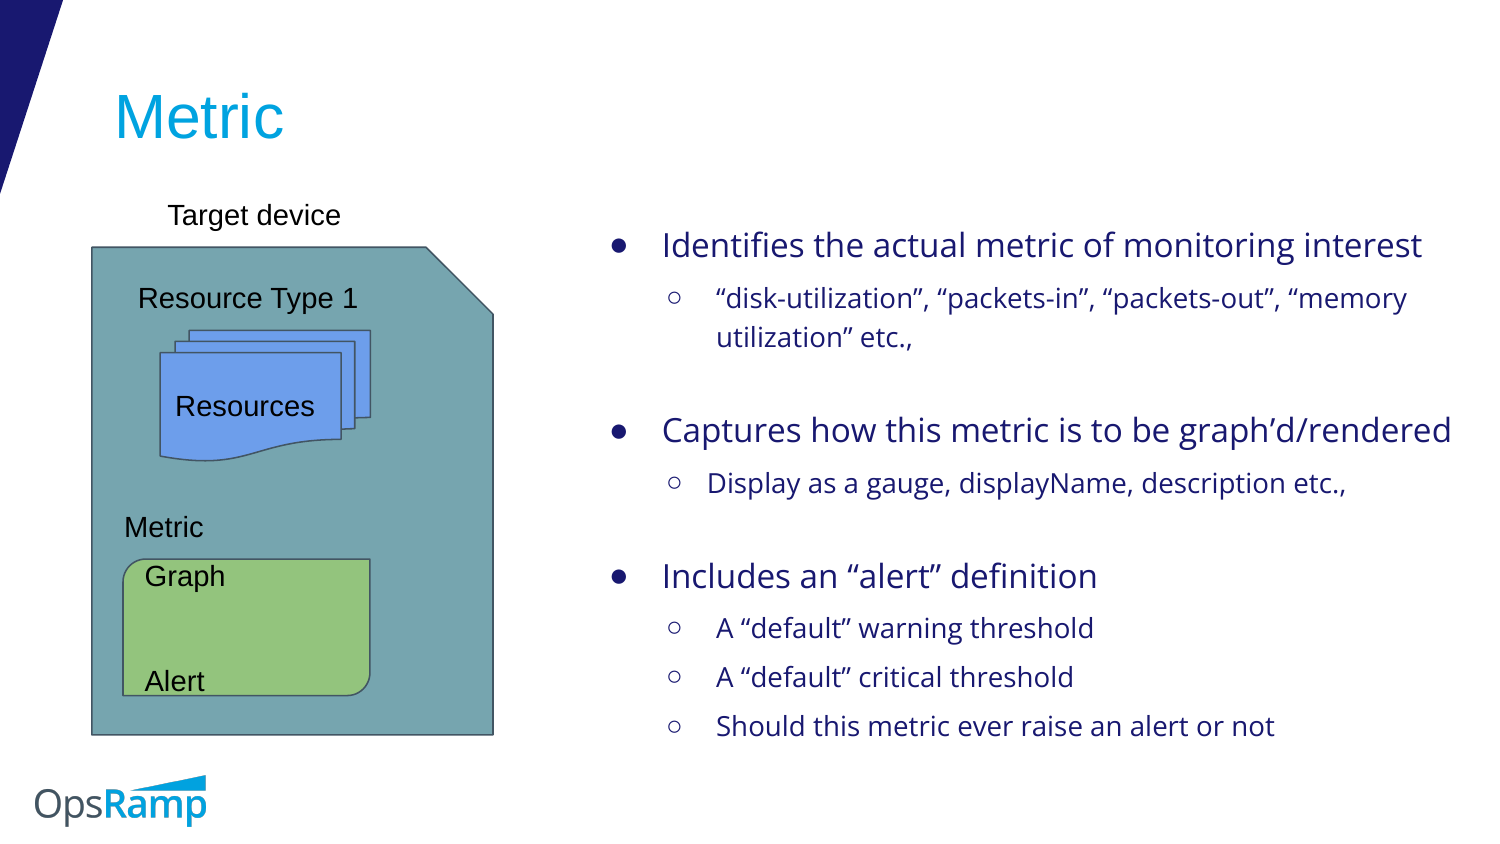

# Metric
Target device
Identifies the actual metric of monitoring interest
“disk-utilization”, “packets-in”, “packets-out”, “memory utilization” etc.,

Captures how this metric is to be graph’d/rendered
Display as a gauge, displayName, description etc.,

Includes an “alert” definition
A “default” warning threshold
A “default” critical threshold
Should this metric ever raise an alert or not

Resource Type 1
Resources
Metric
Graph

Alert